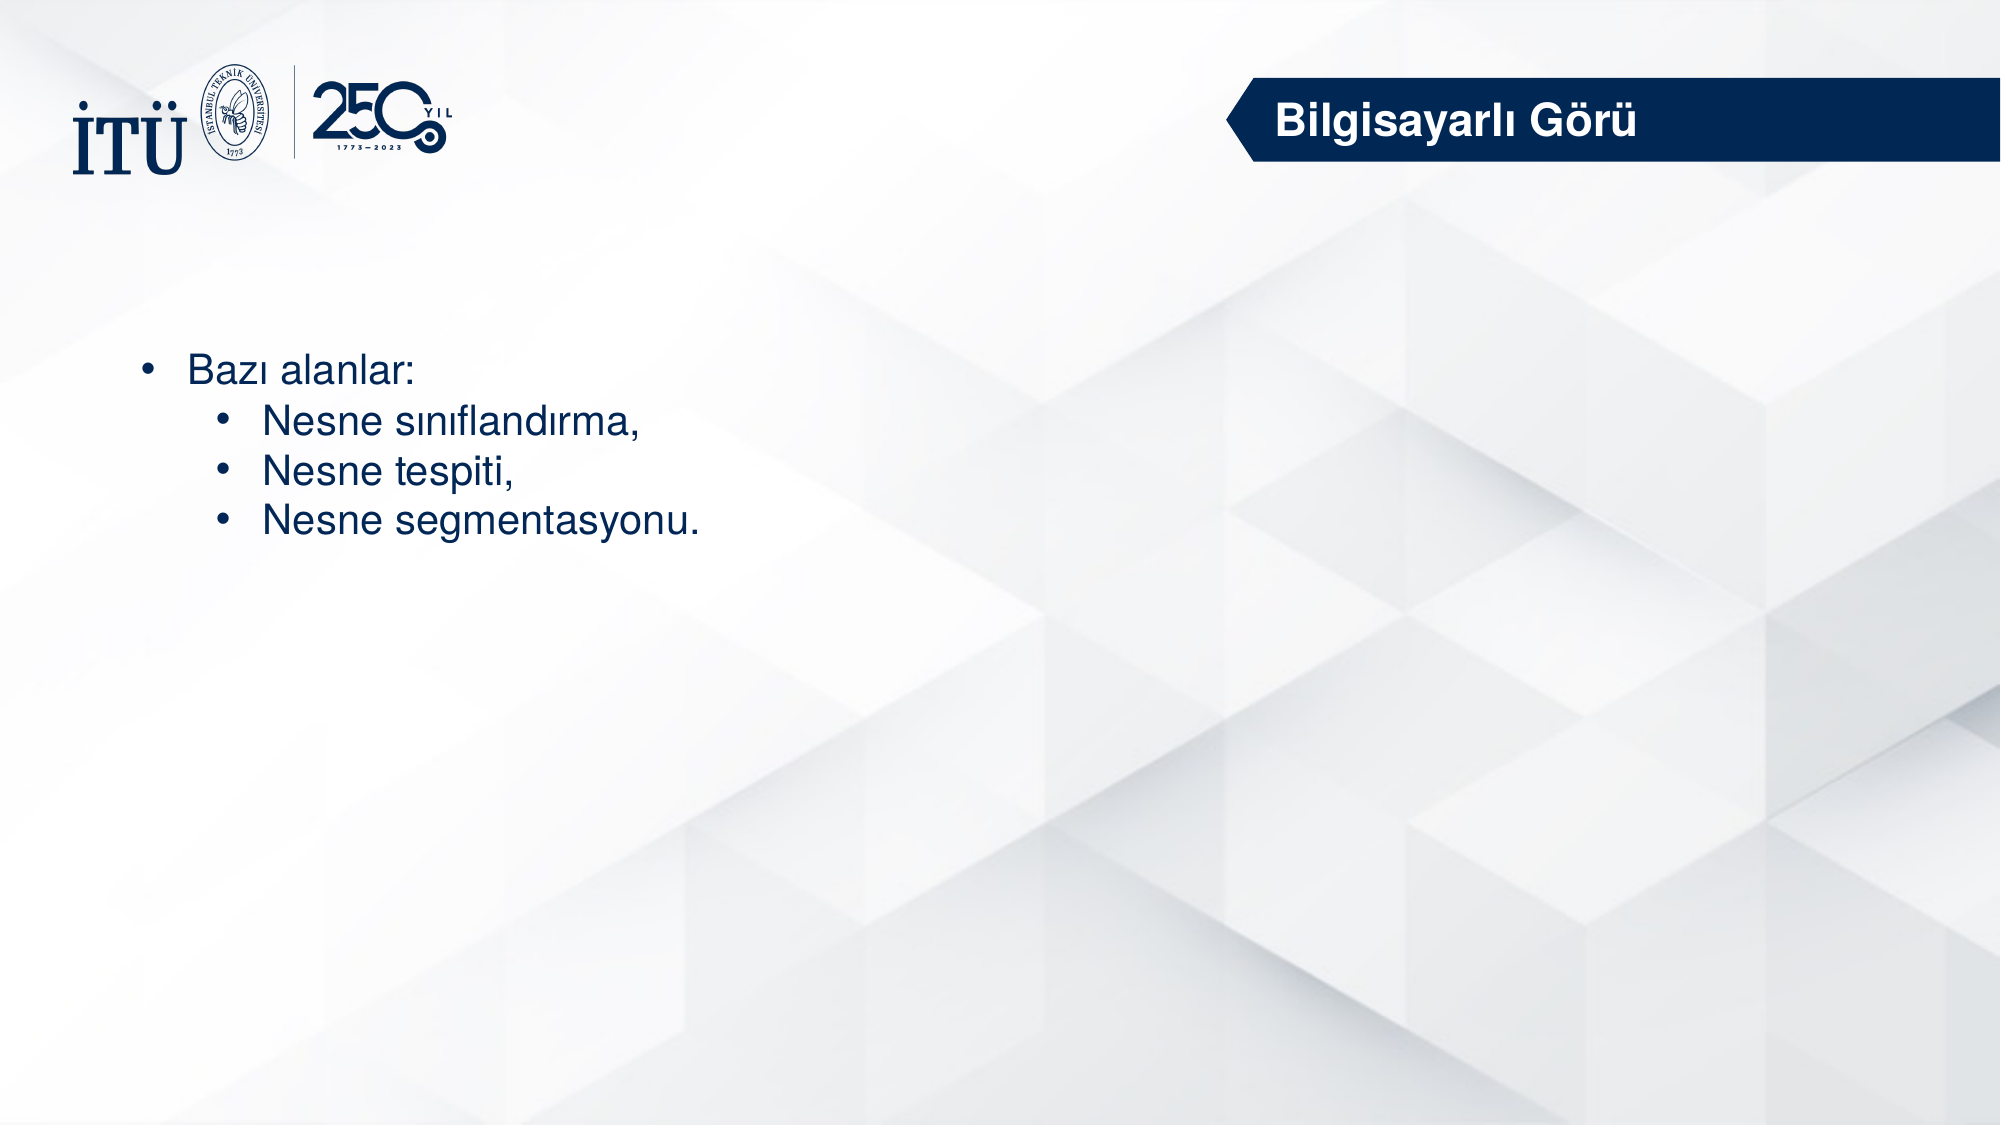

Bilgisayarlı Görü
Bazı alanlar:
Nesne sınıflandırma,
Nesne tespiti,
Nesne segmentasyonu.